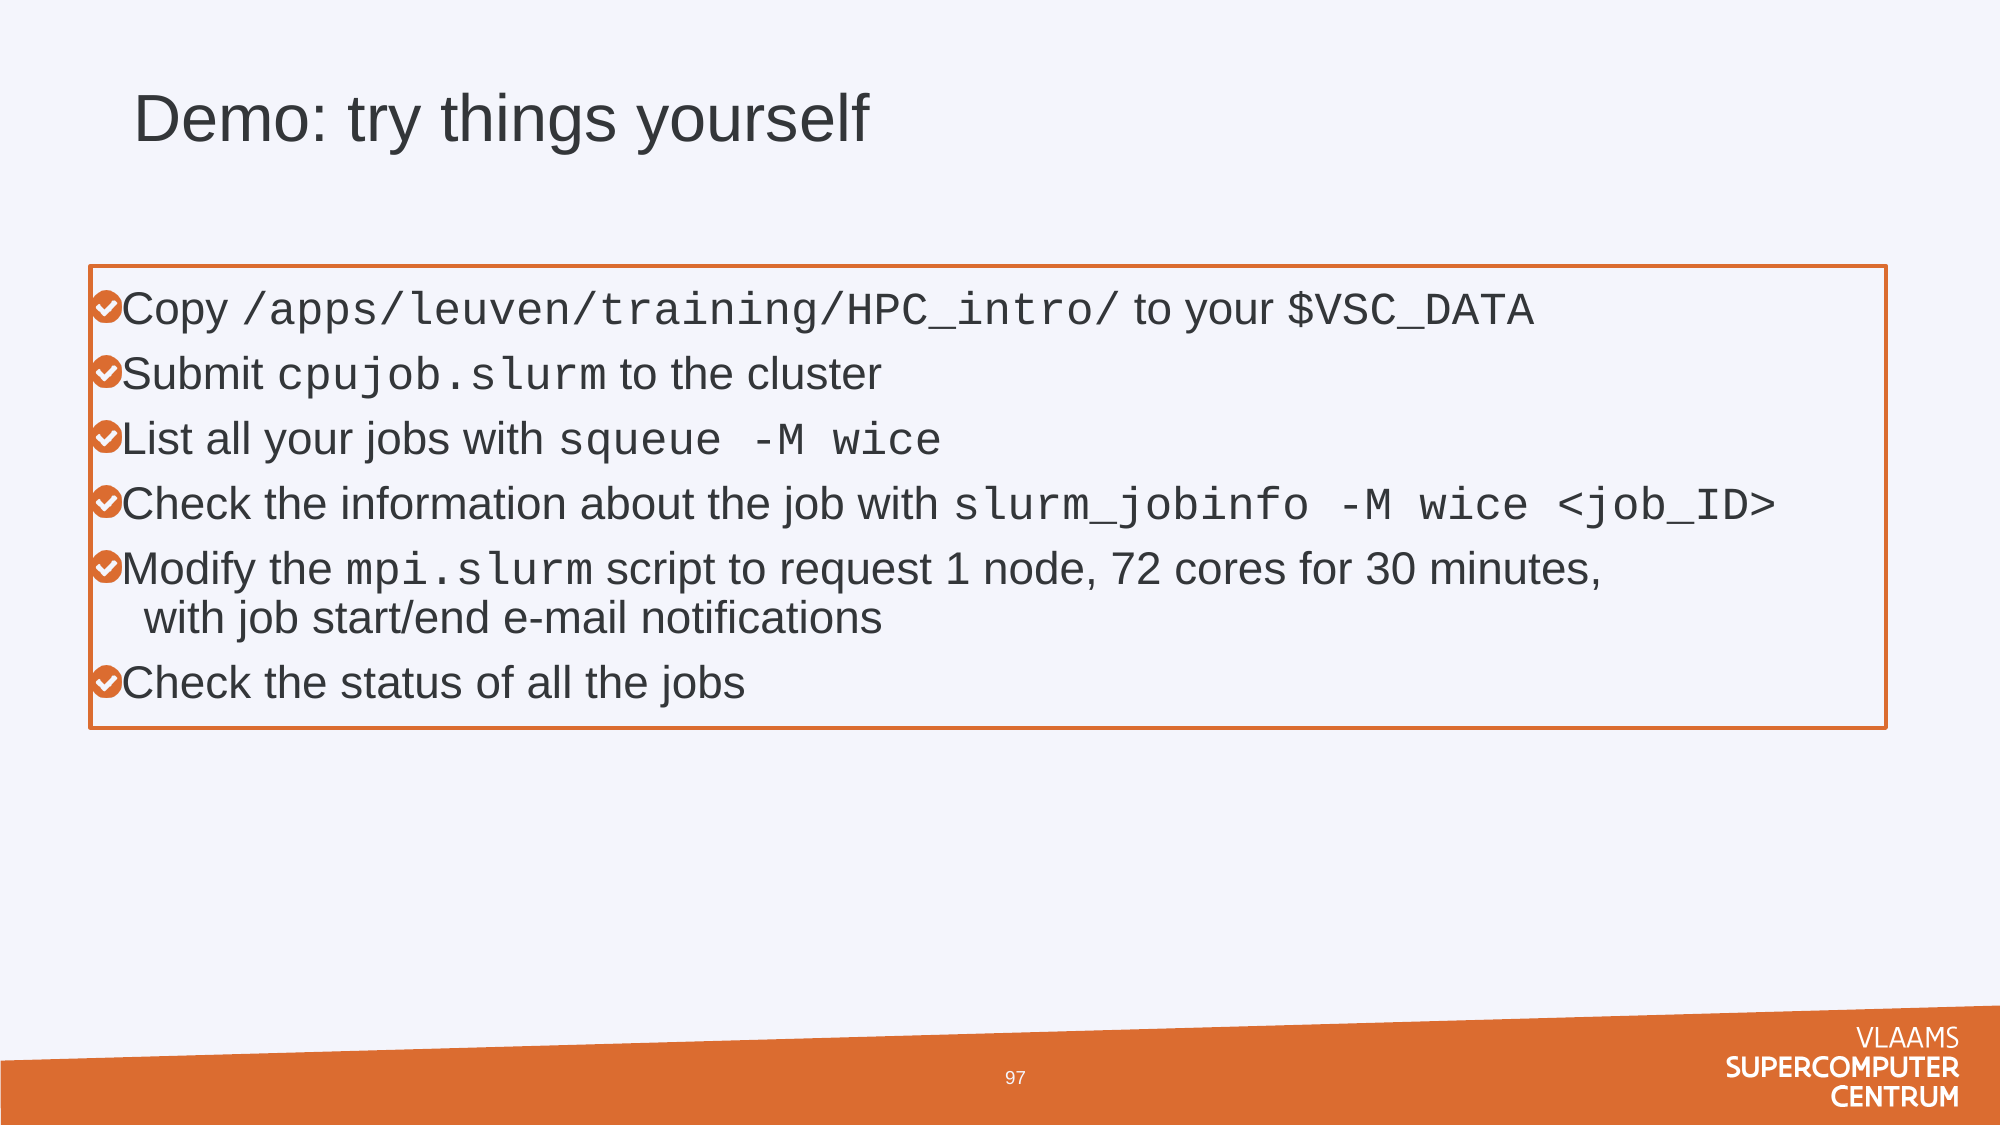

Demo: try things yourself
Copy /apps/leuven/training/HPC_intro/ to your $VSC_DATA
Submit cpujob.slurm to the cluster
List all your jobs with squeue -M wice
Check the information about the job with slurm_jobinfo -M wice <job_ID>
Modify the mpi.slurm script to request 1 node, 72 cores for 30 minutes,
  with job start/end e-mail notifications
Check the status of all the jobs
97